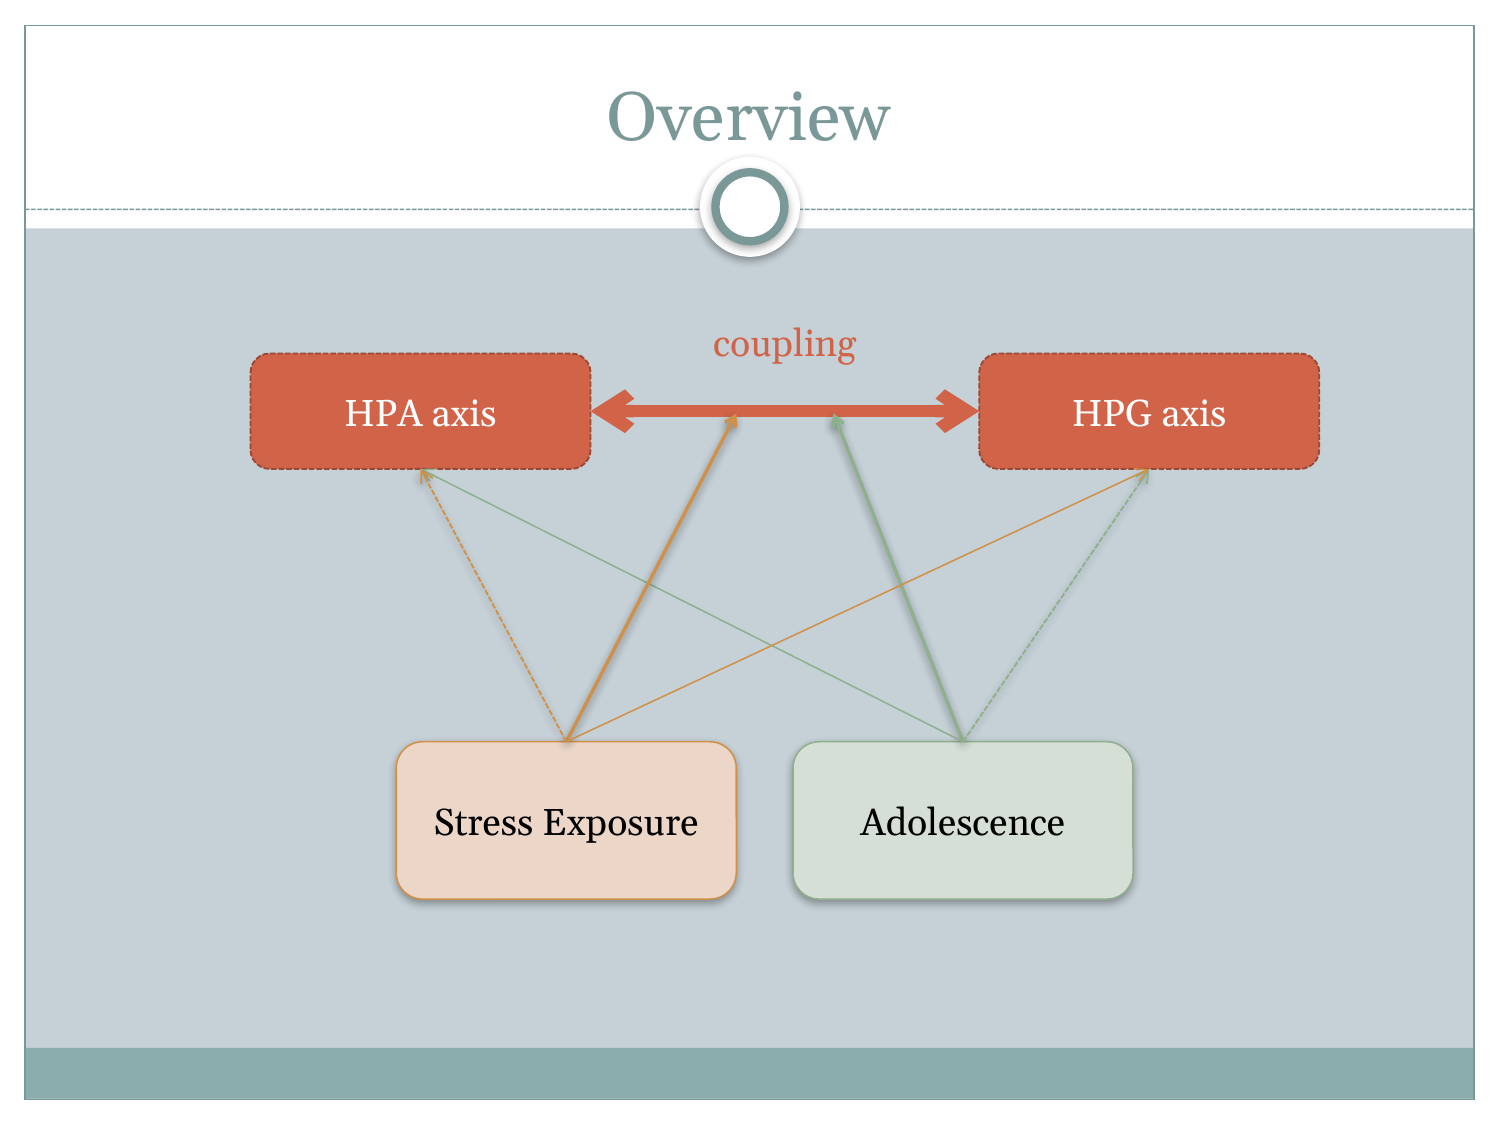

# Overview
coupling
HPA axis
HPG axis
Stress Exposure
Adolescence